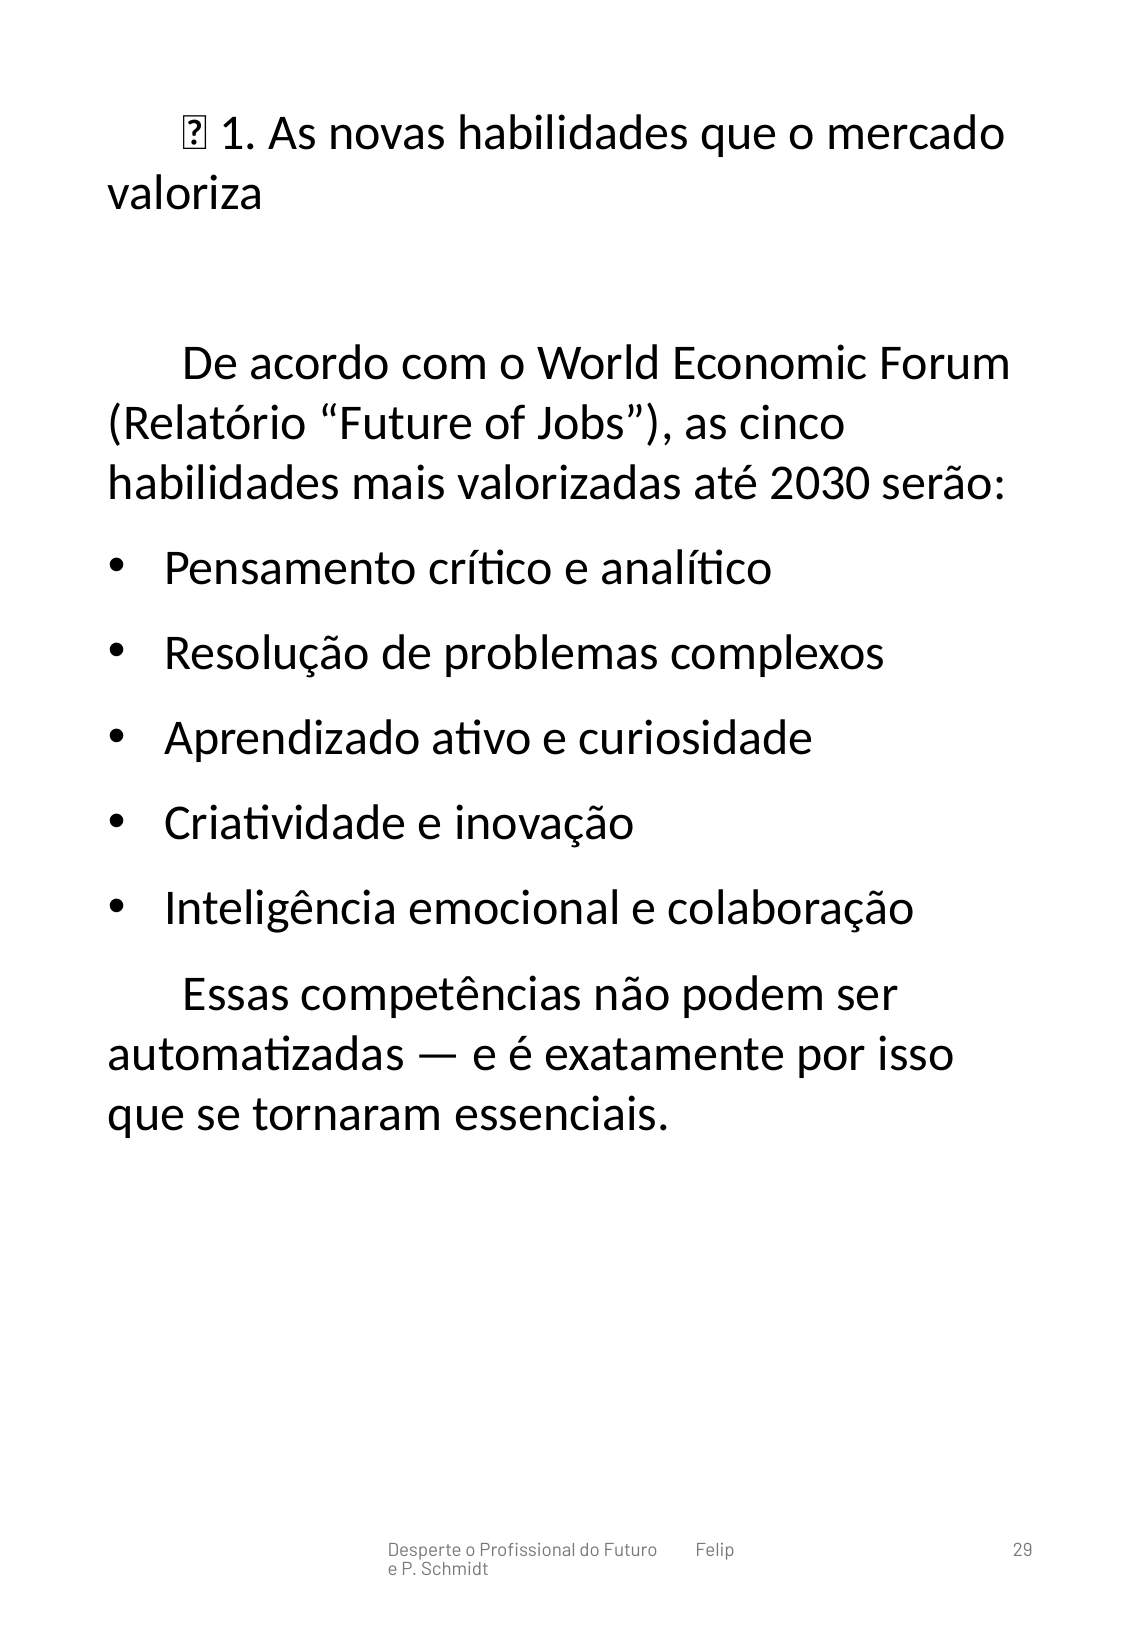

🧭 1. As novas habilidades que o mercado valoriza

De acordo com o World Economic Forum (Relatório “Future of Jobs”), as cinco habilidades mais valorizadas até 2030 serão:
Pensamento crítico e analítico
Resolução de problemas complexos
Aprendizado ativo e curiosidade
Criatividade e inovação
Inteligência emocional e colaboração
Essas competências não podem ser automatizadas — e é exatamente por isso que se tornaram essenciais.

Desperte o Profissional do Futuro          Felipe P. Schmidt
29